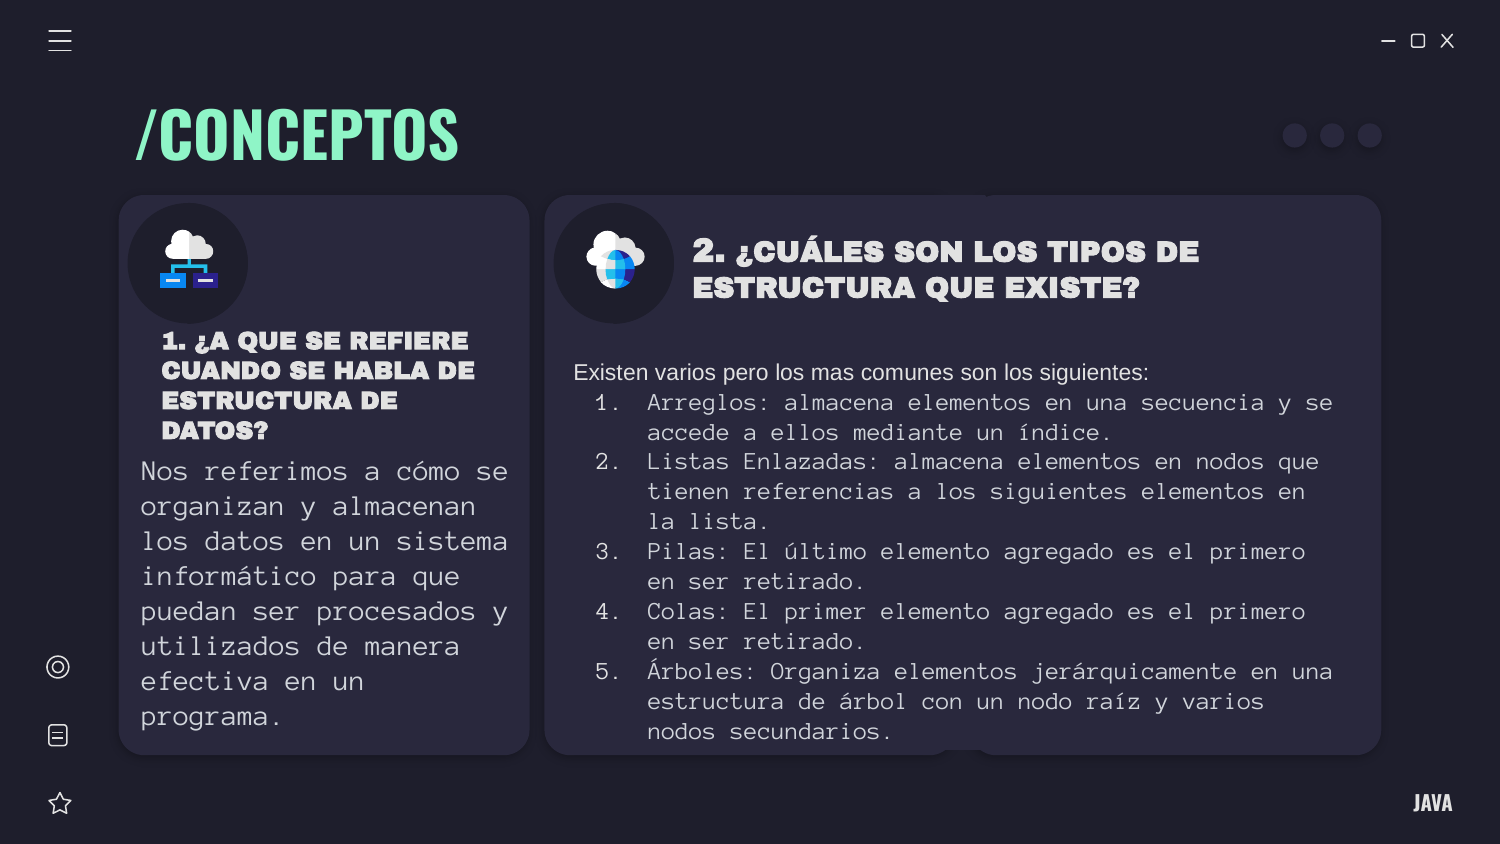

/CONCEPTOS

2. ¿CUÁLES SON LOS TIPOS DE ESTRUCTURA QUE EXISTE?

Existen varios pero los mas comunes son los siguientes:
Arreglos: almacena elementos en una secuencia y se accede a ellos mediante un índice.
Listas Enlazadas: almacena elementos en nodos que tienen referencias a los siguientes elementos en la lista.
Pilas: El último elemento agregado es el primero en ser retirado.
Colas: El primer elemento agregado es el primero en ser retirado.
Árboles: Organiza elementos jerárquicamente en una estructura de árbol con un nodo raíz y varios nodos secundarios.
# 1. ¿A QUE SE REFIERE CUANDO SE HABLA DE ESTRUCTURA DE DATOS?
Nos referimos a cómo se organizan y almacenan los datos en un sistema informático para que puedan ser procesados y utilizados de manera efectiva en un programa.

JAVA